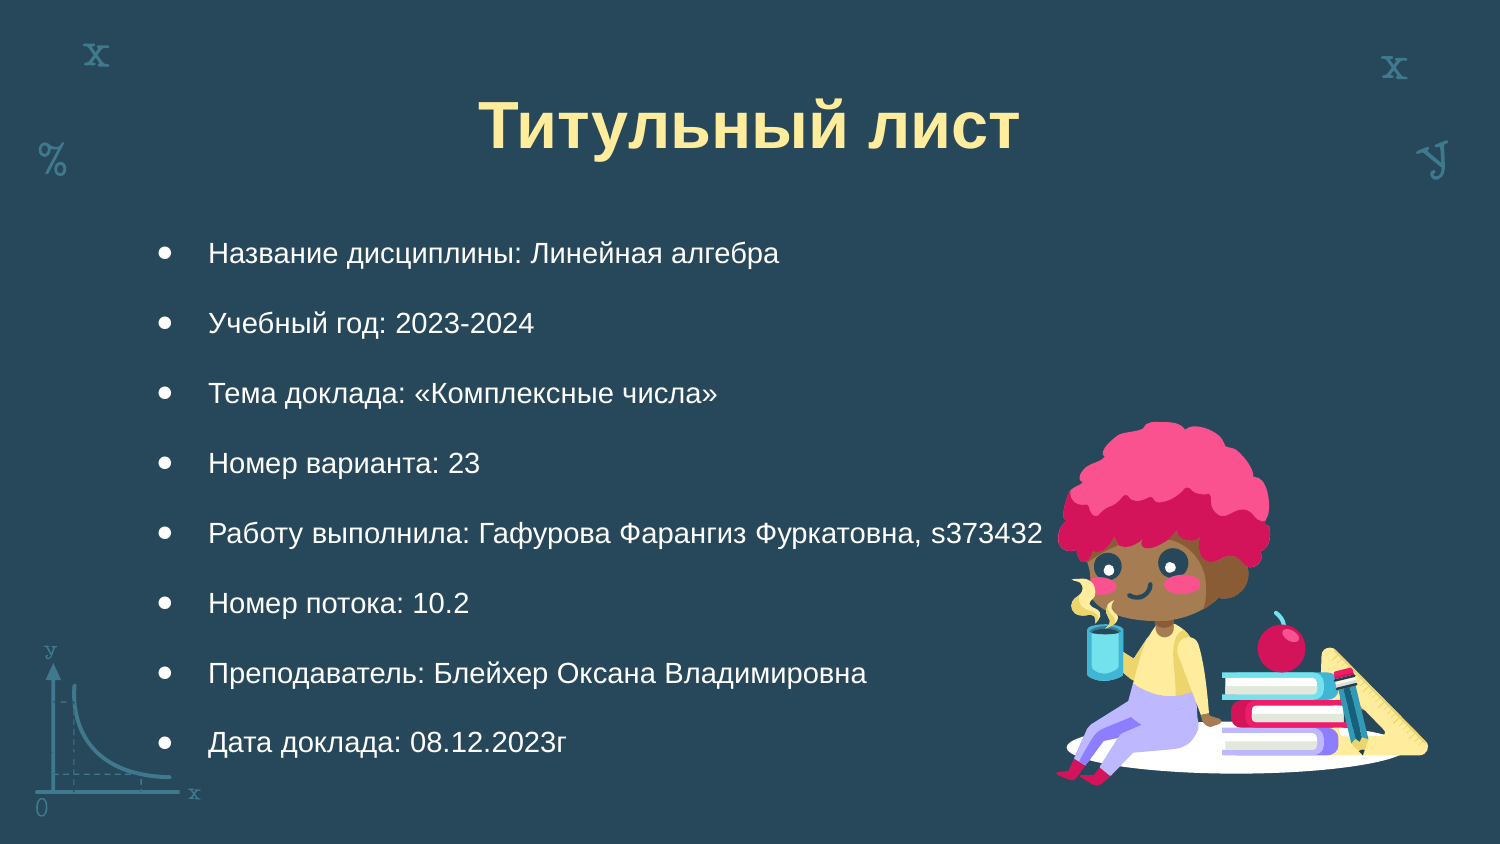

# Титульный лист
Название дисциплины: Линейная алгебра
Учебный год: 2023-2024
Тема доклада: «Комплексные числа»
Номер варианта: 23
Работу выполнила: Гафурова Фарангиз Фуркатовна, s373432
Номер потока: 10.2
Преподаватель: Блейхер Оксана Владимировна
Дата доклада: 08.12.2023г